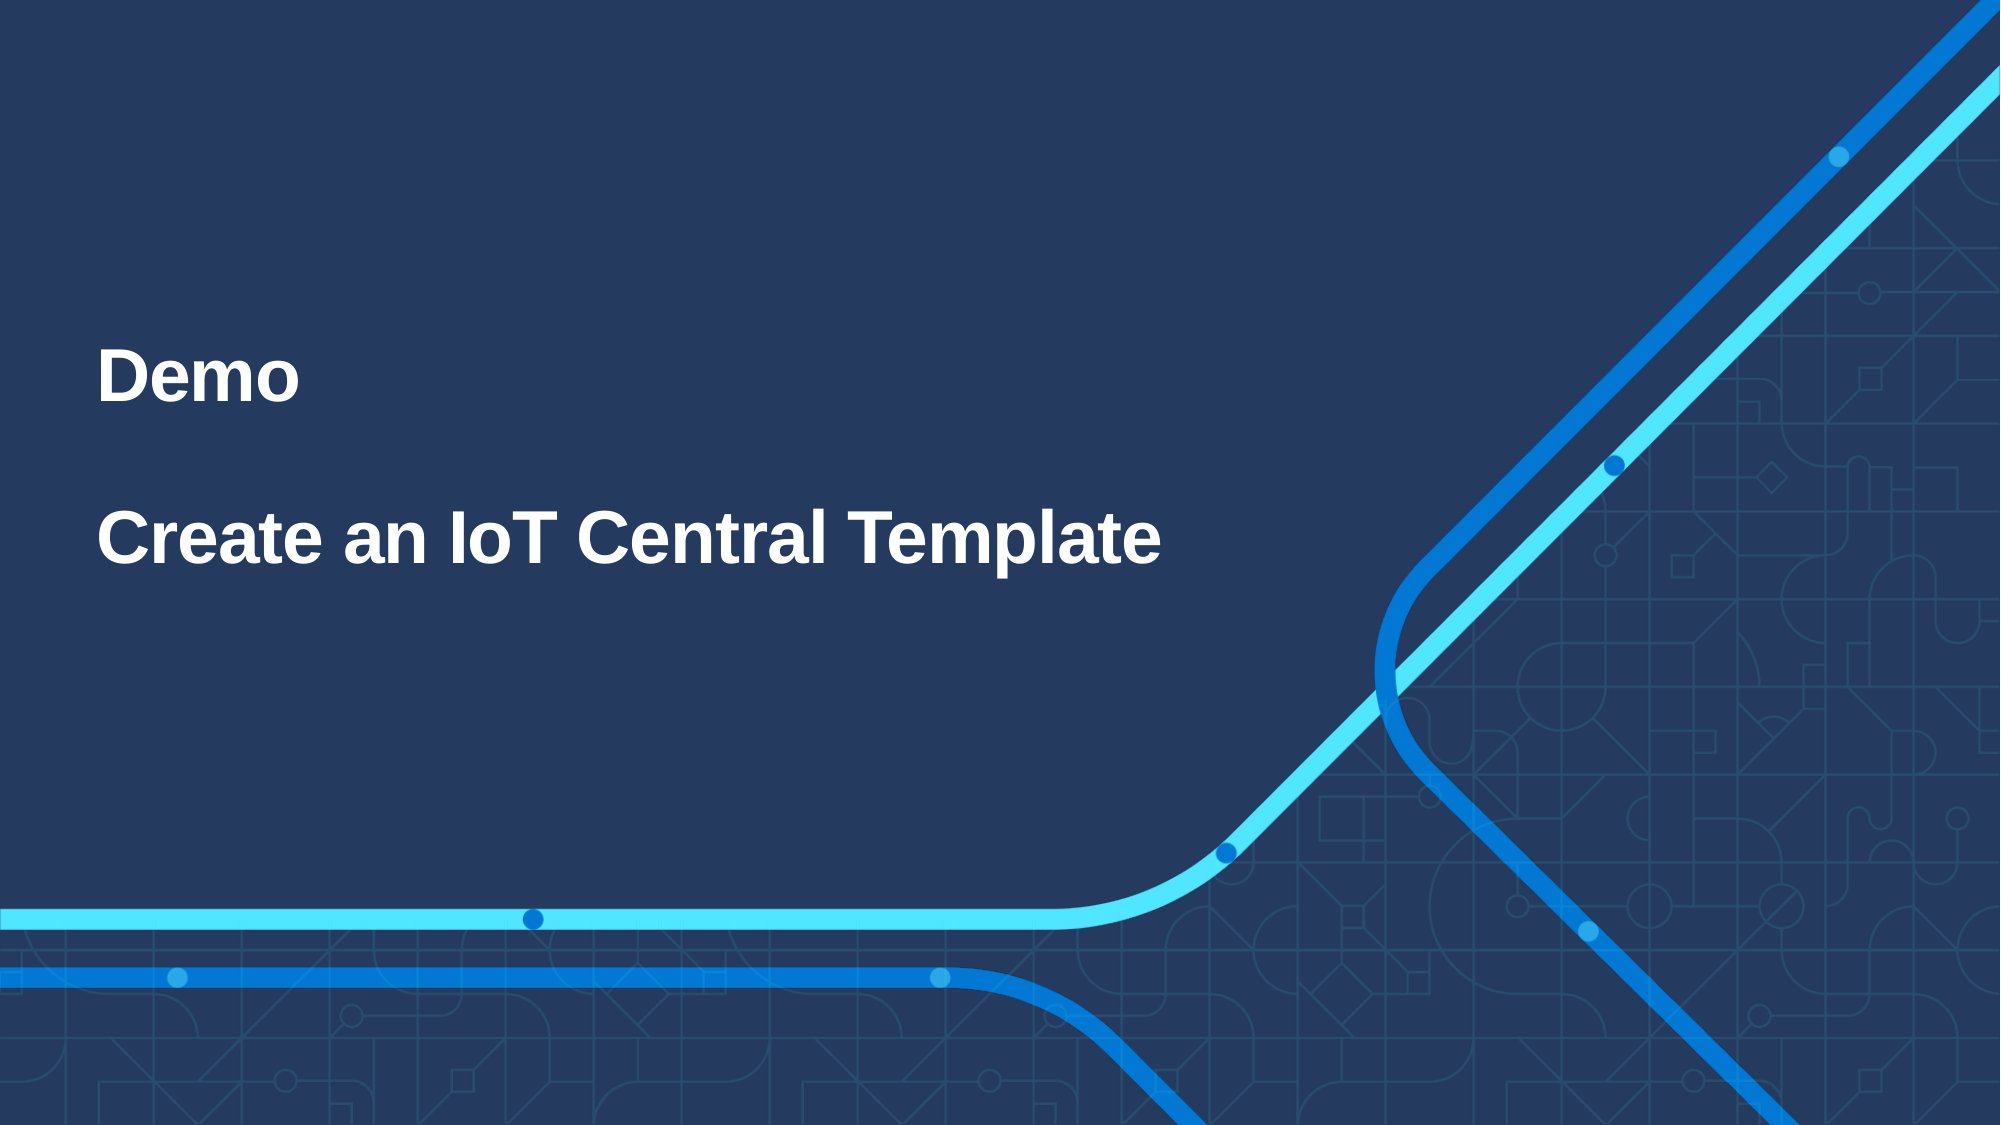

# Demo Create an IoT Central Template